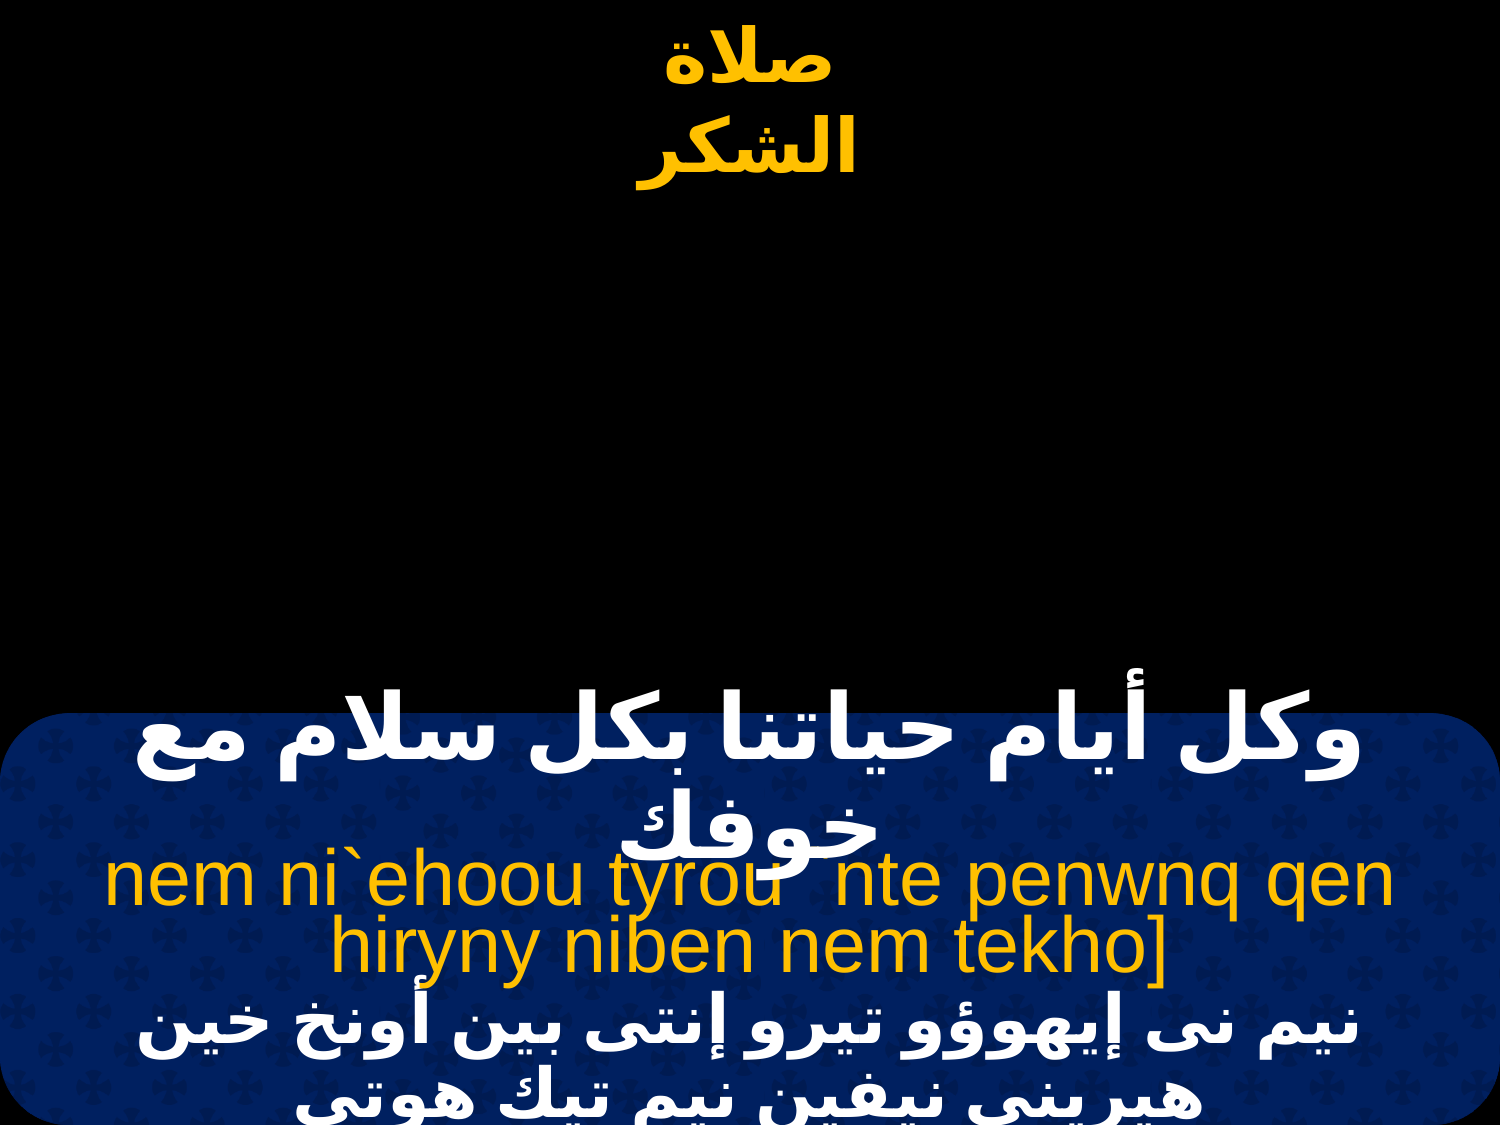

وكل أيام حياتنا بكل سلام مع خوفك
nem ni`ehoou tyrou `nte penwnq qen hiryny niben nem tekho]
نيم نى إيهوؤو تيرو إنتى بين أونخ خين هيريني نيفين نيم تيك هوتى